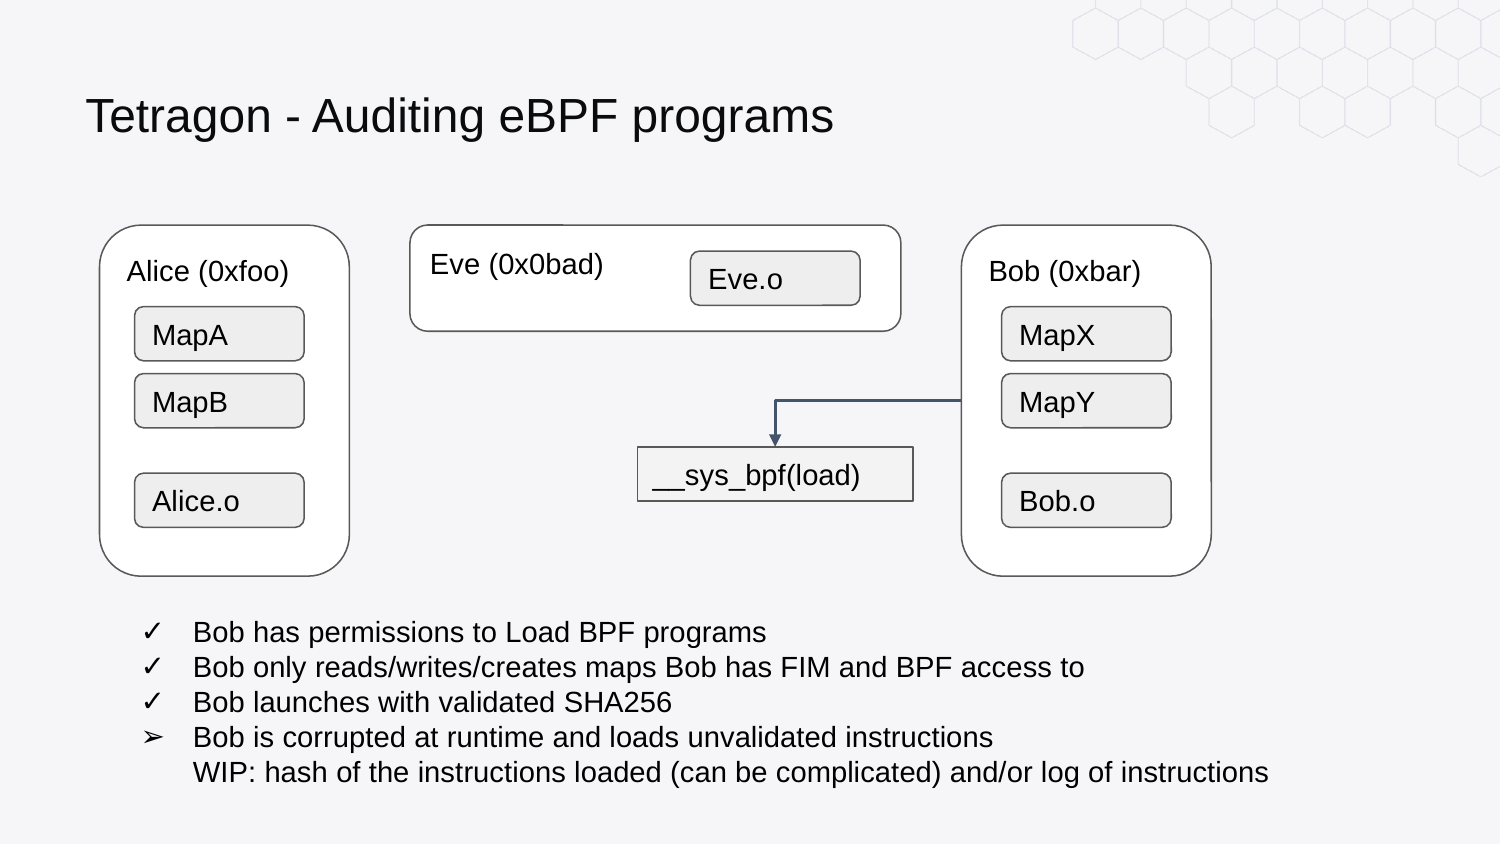

# Tetragon - Auditing eBPF programs
Alice (0xfoo)
Eve (0x0bad)
Bob (0xbar)
Eve.o
MapA
MapX
MapB
MapY
__sys_bpf(load)
Alice.o
Bob.o
Bob has permissions to Load BPF programs
Bob only reads/writes/creates maps Bob has FIM and BPF access to
Bob launches with validated SHA256
Bob is corrupted at runtime and loads unvalidated instructions
WIP: hash of the instructions loaded (can be complicated) and/or log of instructions